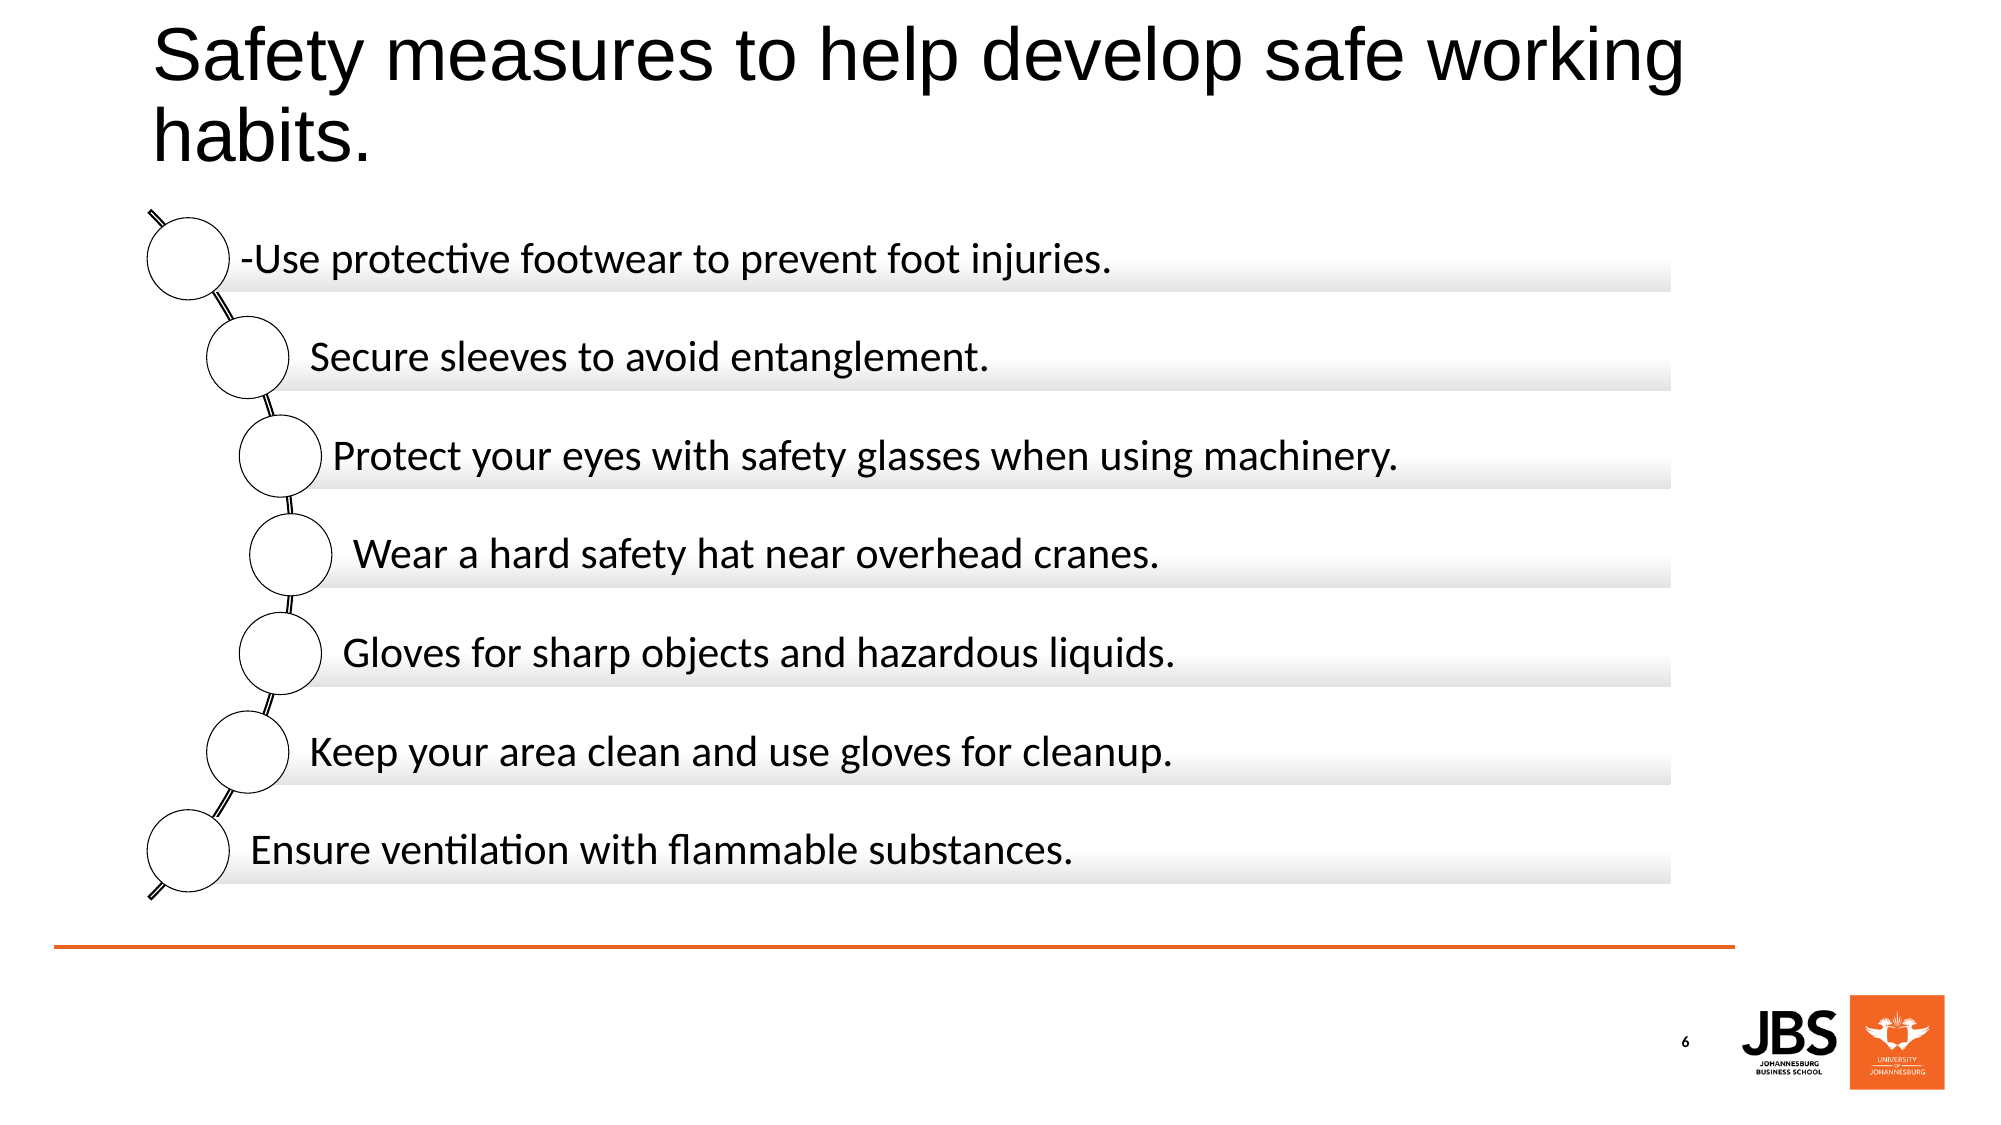

# Safety measures to help develop safe working habits.
-Use protective footwear to prevent foot injuries.
 Secure sleeves to avoid entanglement.
Protect your eyes with safety glasses when using machinery.
 Wear a hard safety hat near overhead cranes.
 Gloves for sharp objects and hazardous liquids.
 Keep your area clean and use gloves for cleanup.
 Ensure ventilation with flammable substances.